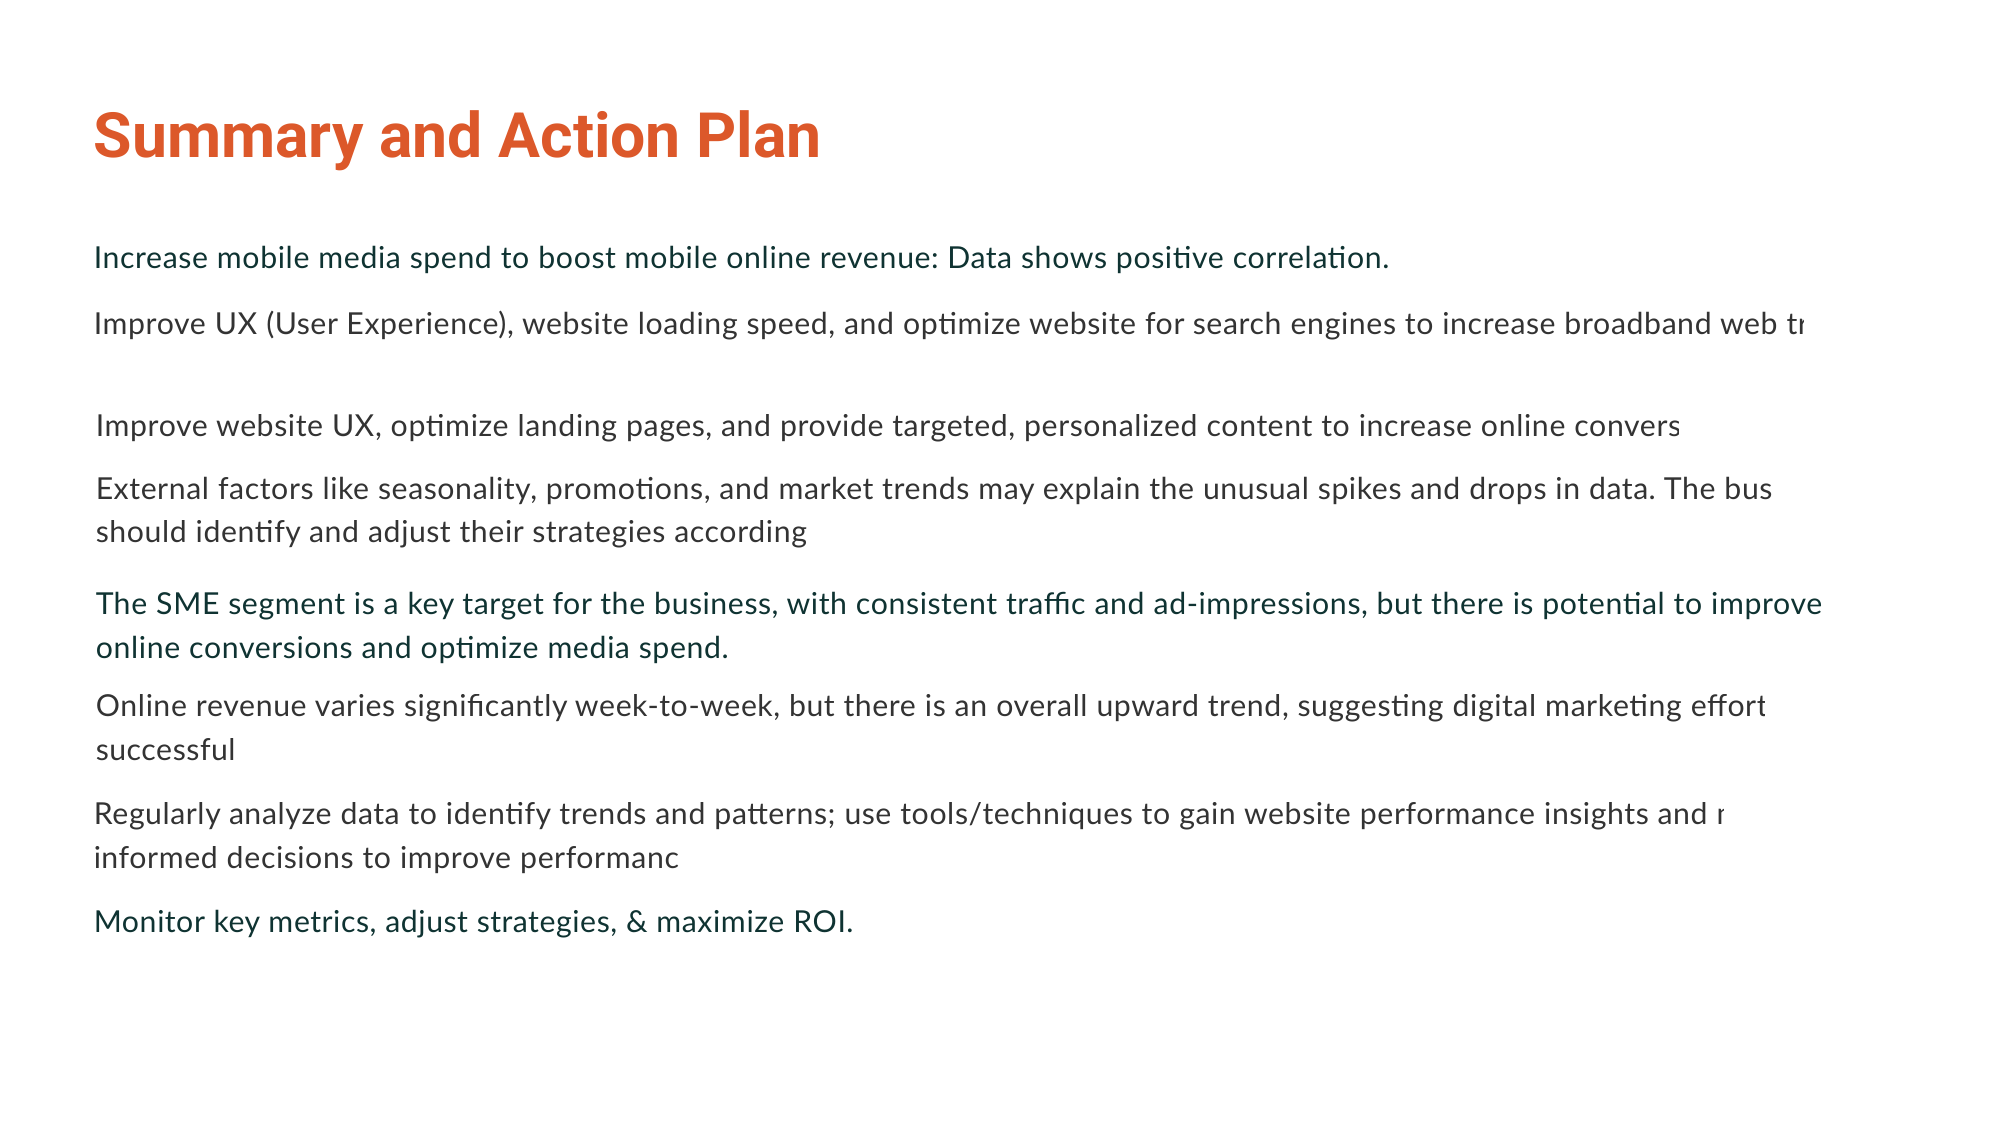

Summary and Action Plan
Increase mobile media spend to boost mobile online revenue: Data shows positive correlation.
Improve UX (User Experience), website loading speed, and optimize website for search engines to increase broadband web traffic.
Improve website UX, optimize landing pages, and provide targeted, personalized content to increase online conversions.
External factors like seasonality, promotions, and market trends may explain the unusual spikes and drops in data. The business should identify and adjust their strategies accordingly.
The SME segment is a key target for the business, with consistent traffic and ad-impressions, but there is potential to improve online conversions and optimize media spend.
Online revenue varies significantly week-to-week, but there is an overall upward trend, suggesting digital marketing efforts are successful.
Regularly analyze data to identify trends and patterns; use tools/techniques to gain website performance insights and make informed decisions to improve performance.
Monitor key metrics, adjust strategies, & maximize ROI.